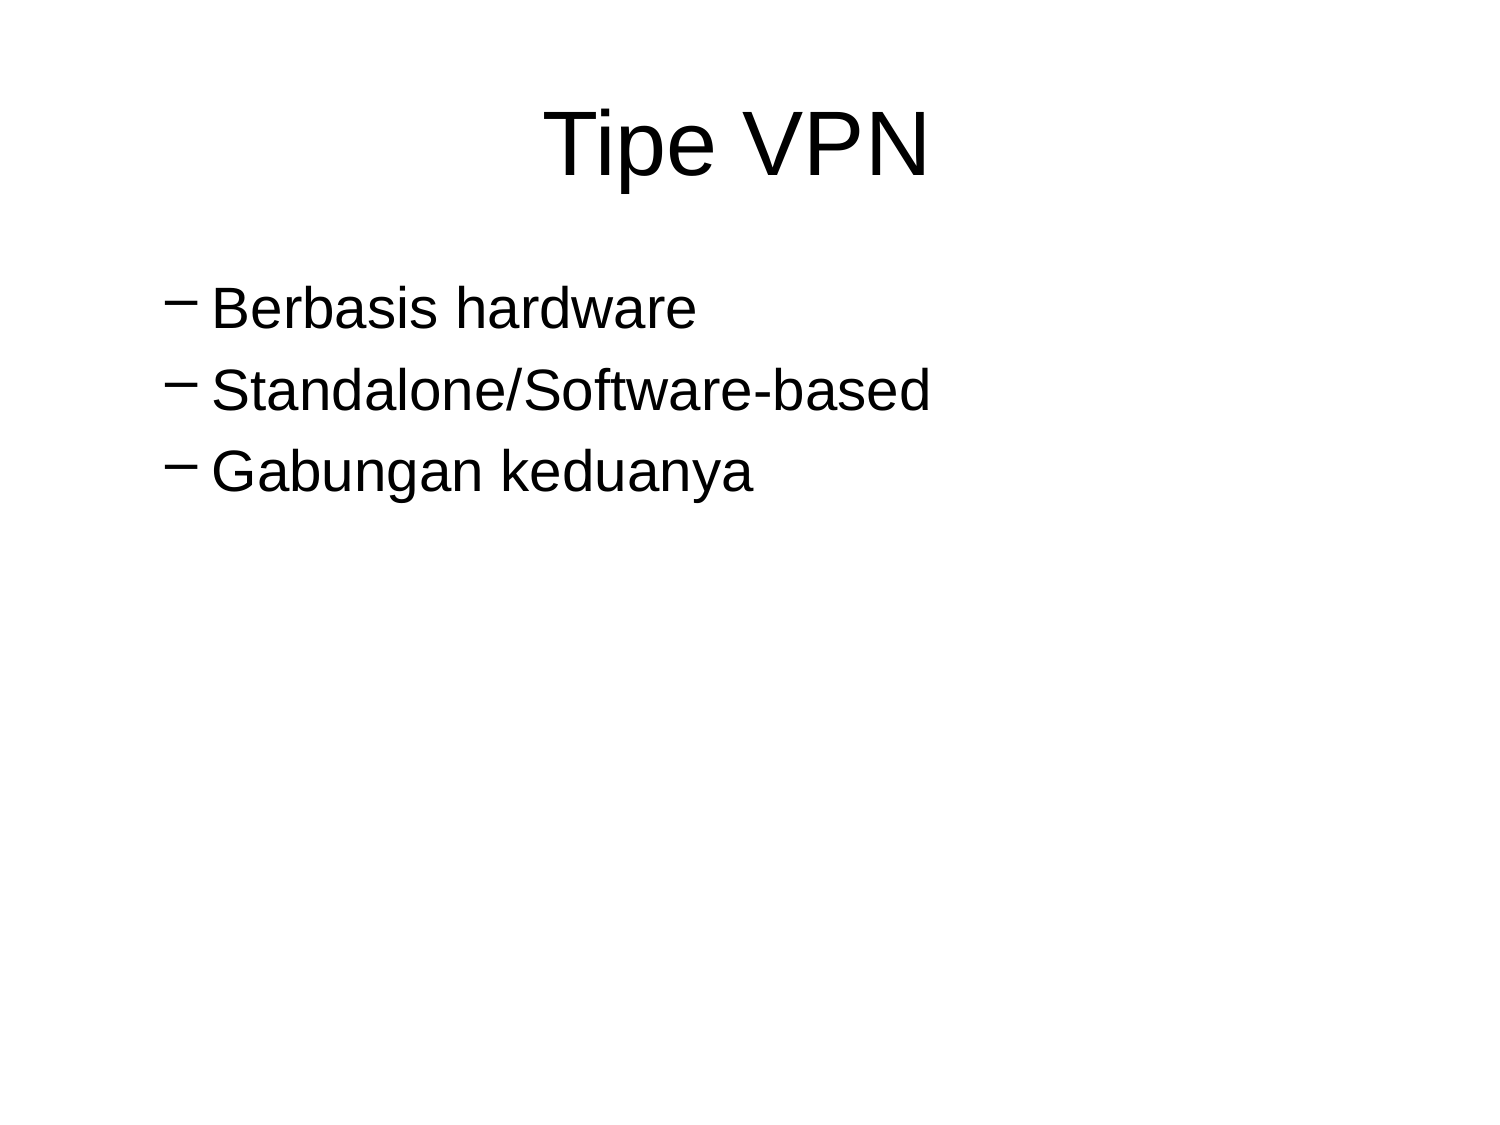

# Tipe VPN
Berbasis hardware
Standalone/Software-based
Gabungan keduanya